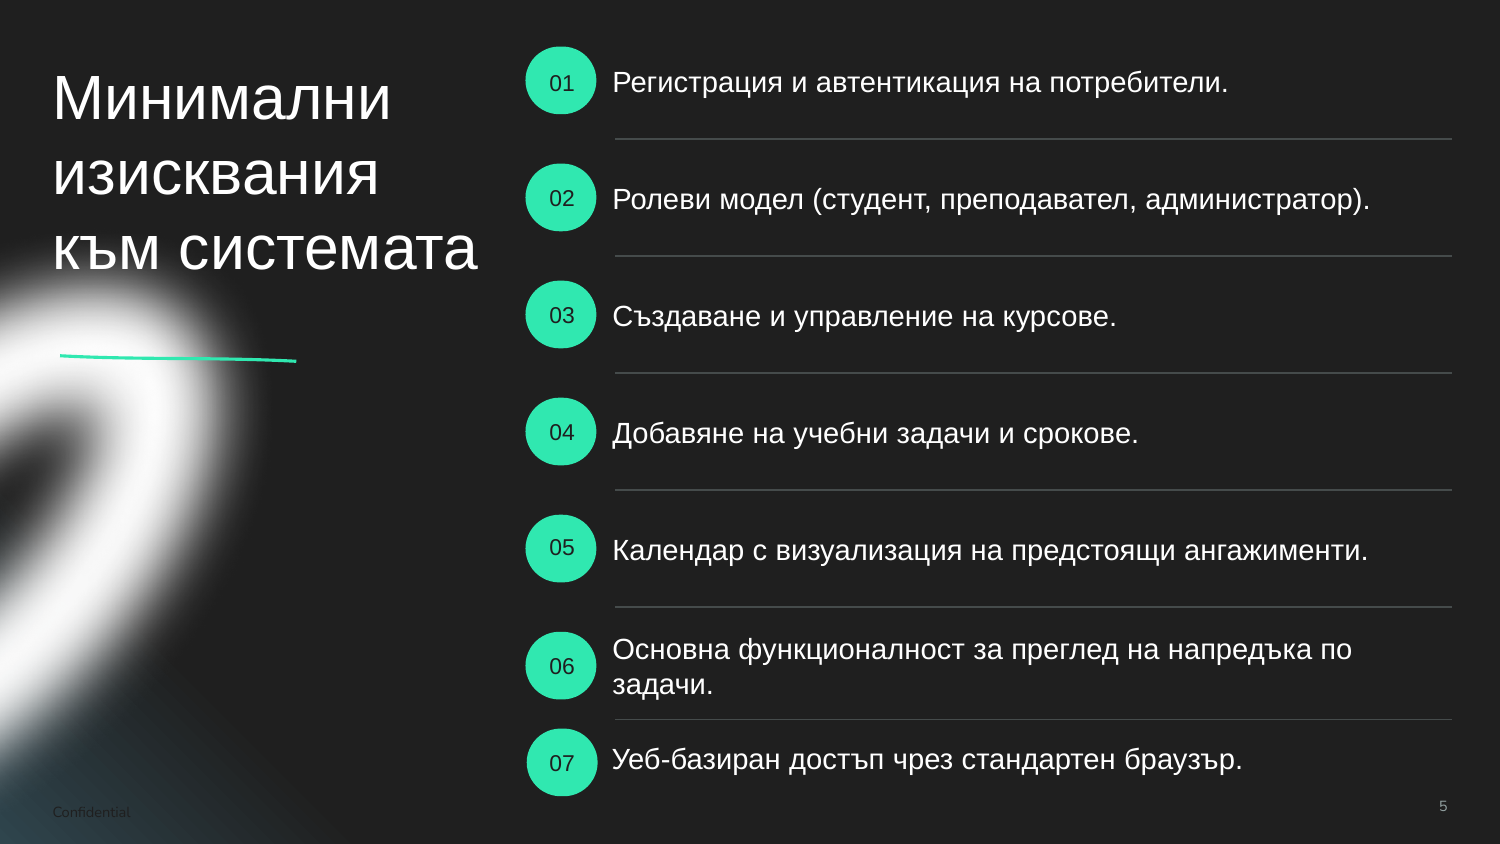

# Минимални изисквания към системата
Регистрация и автентикация на потребители.

01
Ролеви модел (студент, преподавател, администратор).

02
Създаване и управление на курсове.

03

Добавяне на учебни задачи и срокове.

04
Календар с визуализация на предстоящи ангажименти.
05

Основна функционалност за преглед на напредъка по задачи.

06
Уеб-базиран достъп чрез стандартен браузър.

07
Confidential